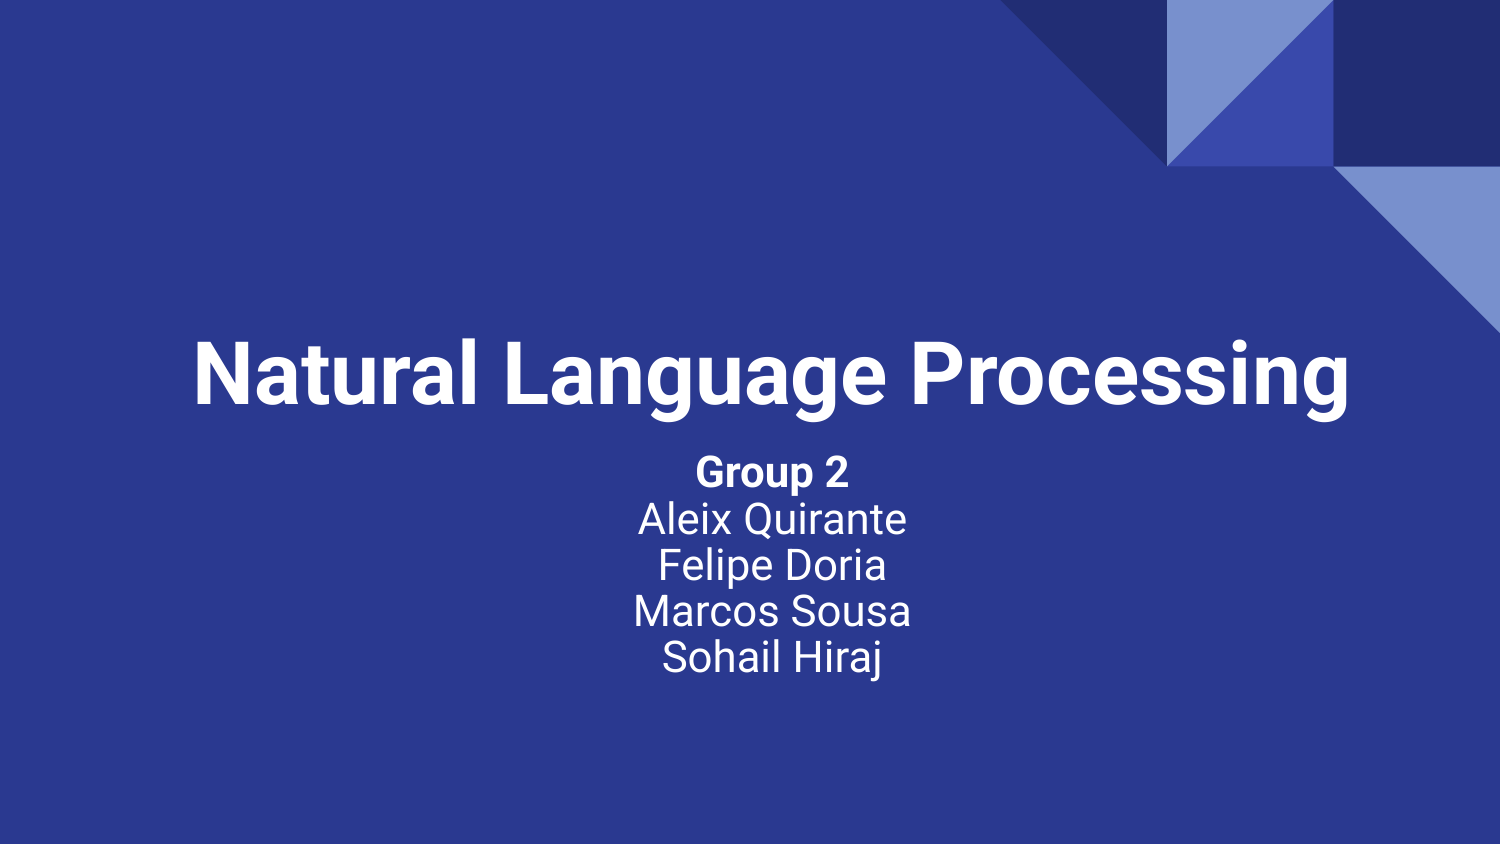

# Natural Language Processing
Group 2
Aleix Quirante
Felipe Doria
Marcos Sousa
Sohail Hiraj